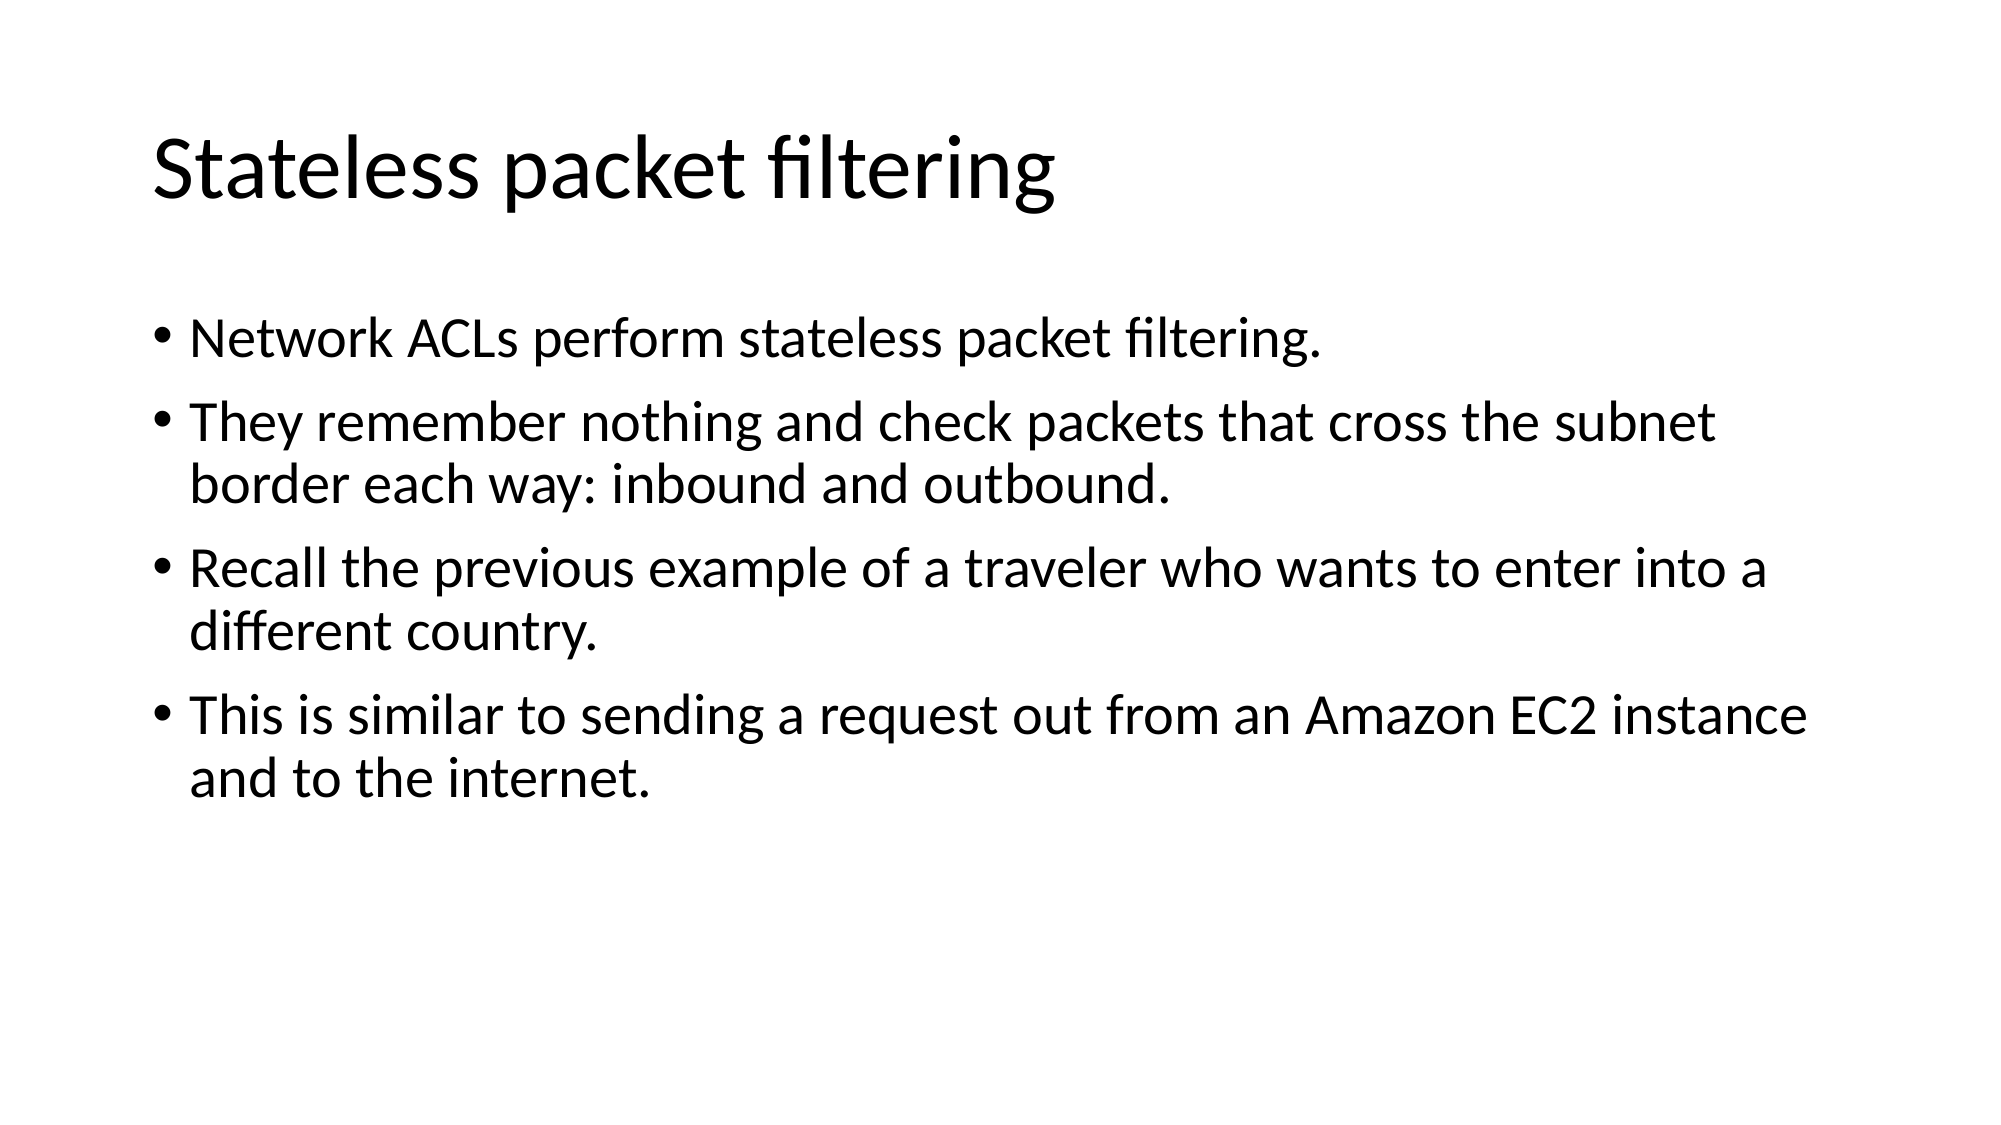

# Stateless packet filtering
Network ACLs perform stateless packet filtering.
They remember nothing and check packets that cross the subnet border each way: inbound and outbound.
Recall the previous example of a traveler who wants to enter into a different country.
This is similar to sending a request out from an Amazon EC2 instance and to the internet.